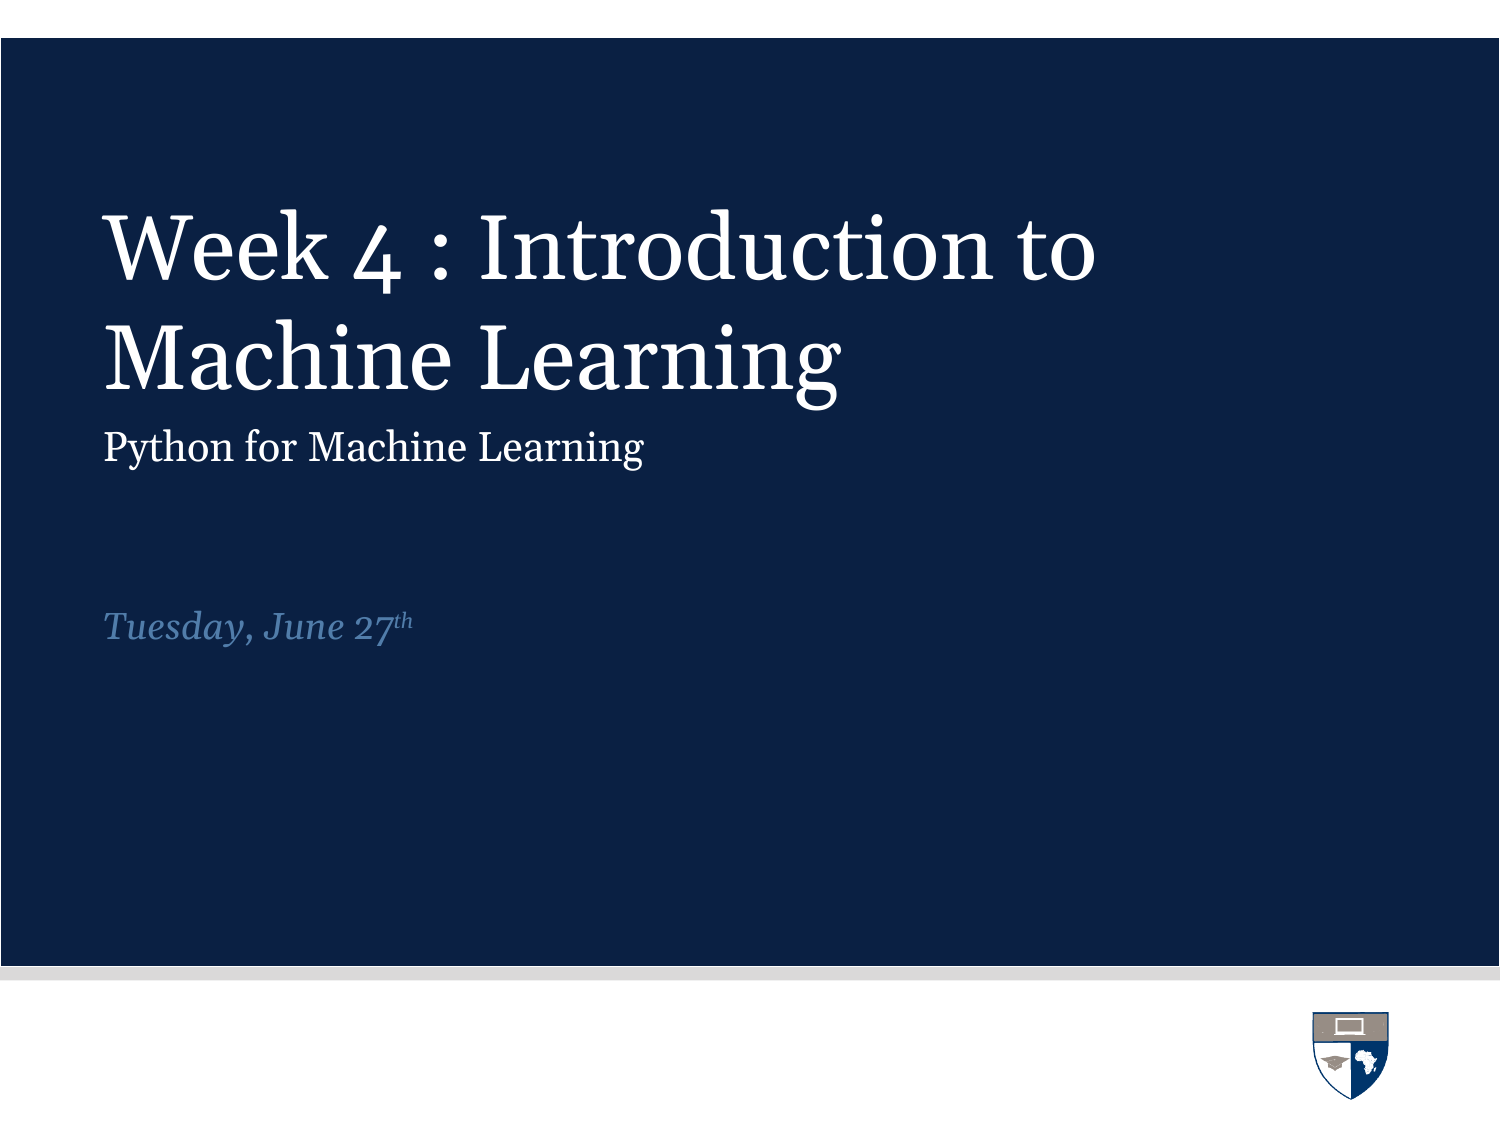

# Week 4 : Introduction to Machine Learning
Python for Machine Learning
Tuesday, June 27th